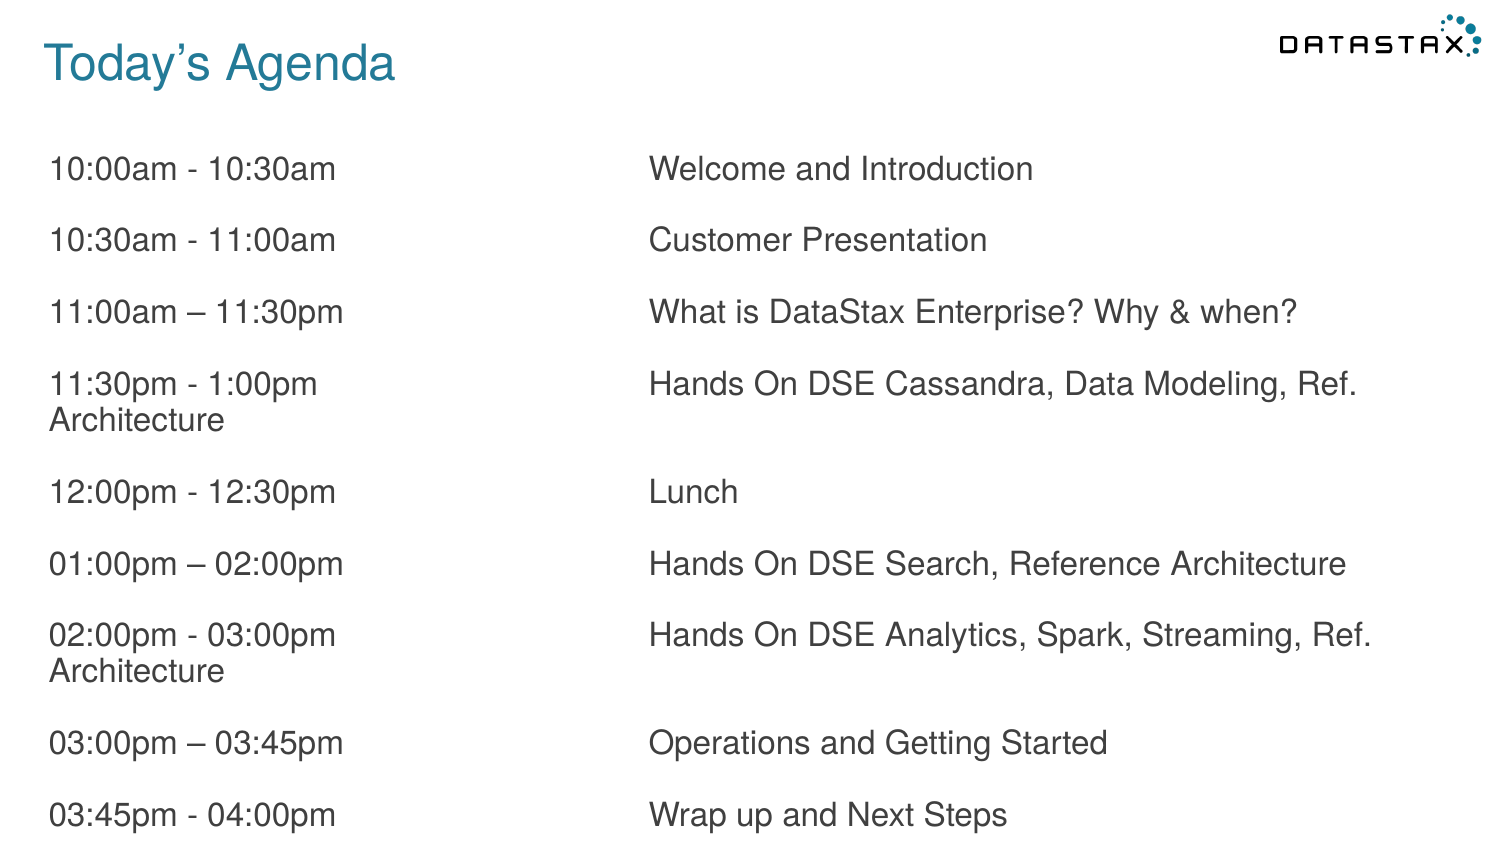

# Today’s Agenda
10:00am - 10:30am  	   	Welcome and Introduction

10:30am - 11:00am  	  	Customer Presentation

11:00am – 11:30pm  	  	What is DataStax Enterprise? Why & when?

11:30pm - 1:00pm 		   	Hands On DSE Cassandra, Data Modeling, Ref. Architecture

12:00pm - 12:30pm  	   	Lunch

01:00pm – 02:00pm  	   	Hands On DSE Search, Reference Architecture

02:00pm - 03:00pm  	   	Hands On DSE Analytics, Spark, Streaming, Ref. Architecture

03:00pm – 03:45pm  	   	Operations and Getting Started

03:45pm - 04:00pm  	   	Wrap up and Next Steps